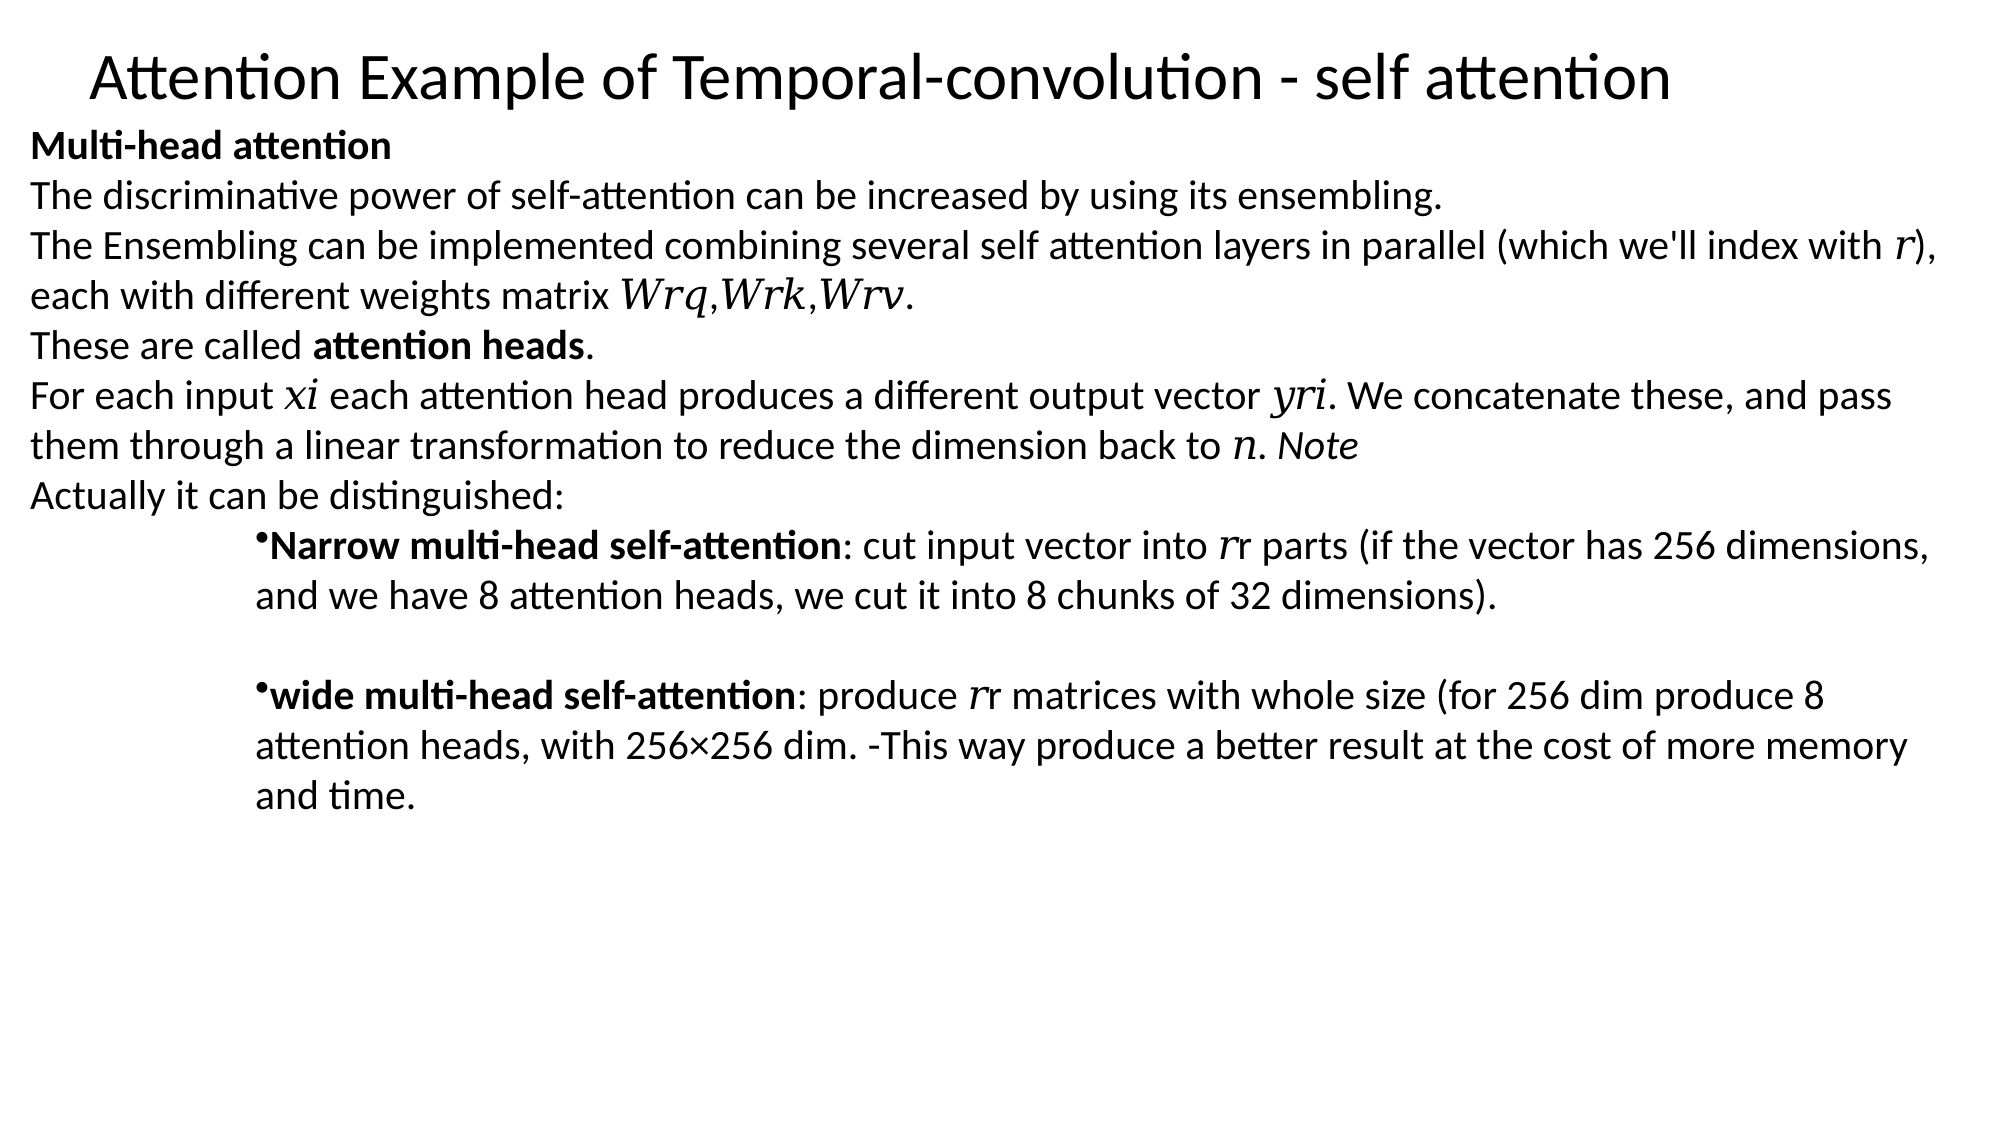

# Attention Example of Temporal-convolution - self attention

Multi-head attention
The discriminative power of self-attention can be increased by using its ensembling.
The Ensembling can be implemented combining several self attention layers in parallel (which we'll index with 𝑟), each with different weights matrix 𝑊𝑟𝑞,𝑊𝑟𝑘,𝑊𝑟𝑣.
These are called attention heads.
For each input 𝑥𝑖 each attention head produces a different output vector 𝑦𝑟𝑖. We concatenate these, and pass them through a linear transformation to reduce the dimension back to 𝑛. Note
Actually it can be distinguished:
Narrow multi-head self-attention: cut input vector into 𝑟r parts (if the vector has 256 dimensions, and we have 8 attention heads, we cut it into 8 chunks of 32 dimensions).
wide multi-head self-attention: produce 𝑟r matrices with whole size (for 256 dim produce 8 attention heads, with 256×256 dim. -This way produce a better result at the cost of more memory and time.